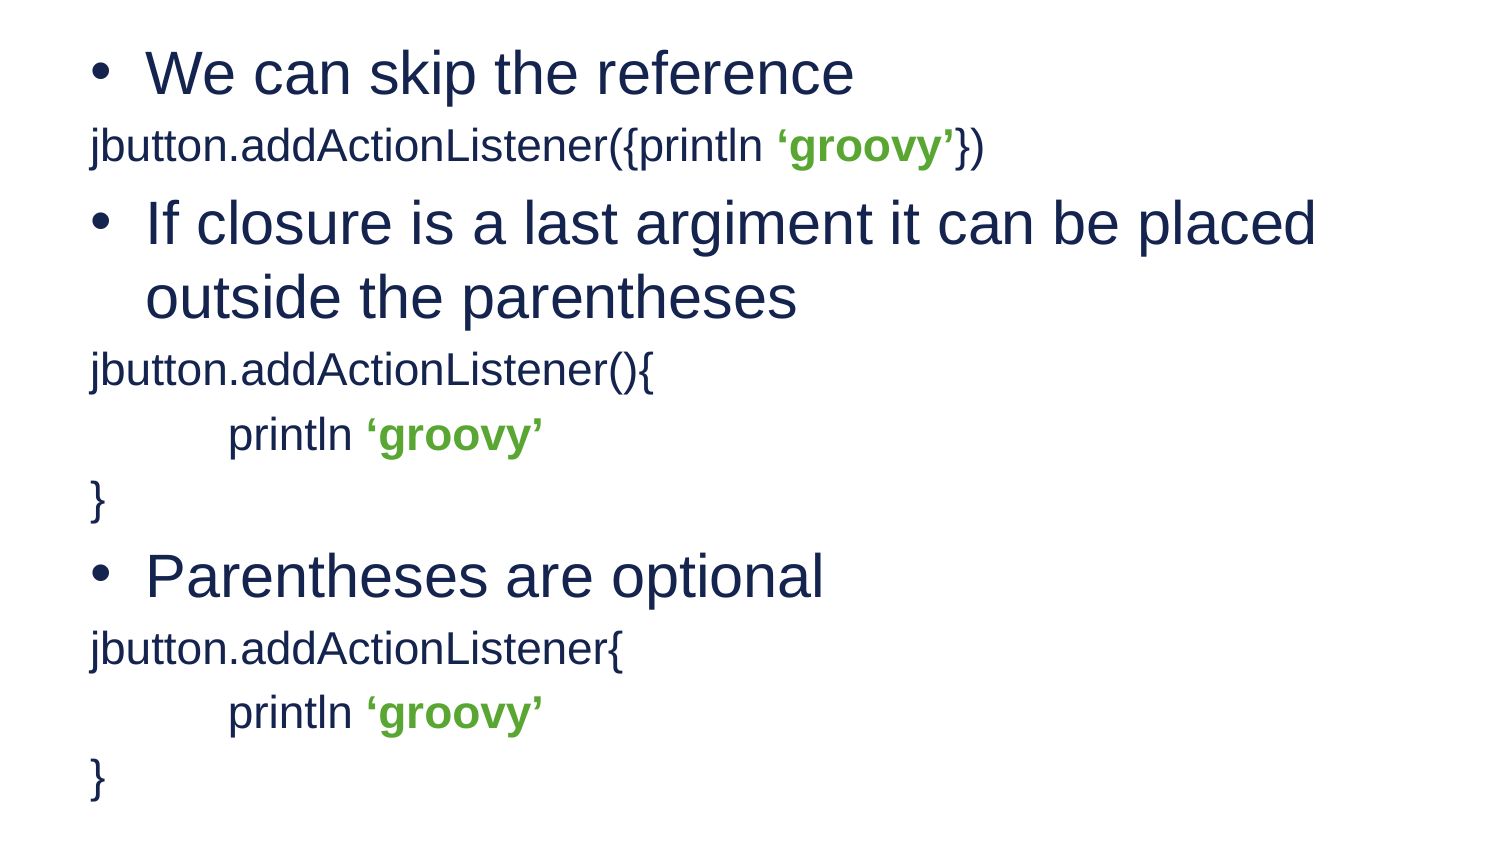

We can skip the reference
jbutton.addActionListener({println ‘groovy’})
If closure is a last argiment it can be placed outside the parentheses
jbutton.addActionListener(){
	println ‘groovy’
}
Parentheses are optional
jbutton.addActionListener{
	println ‘groovy’
}